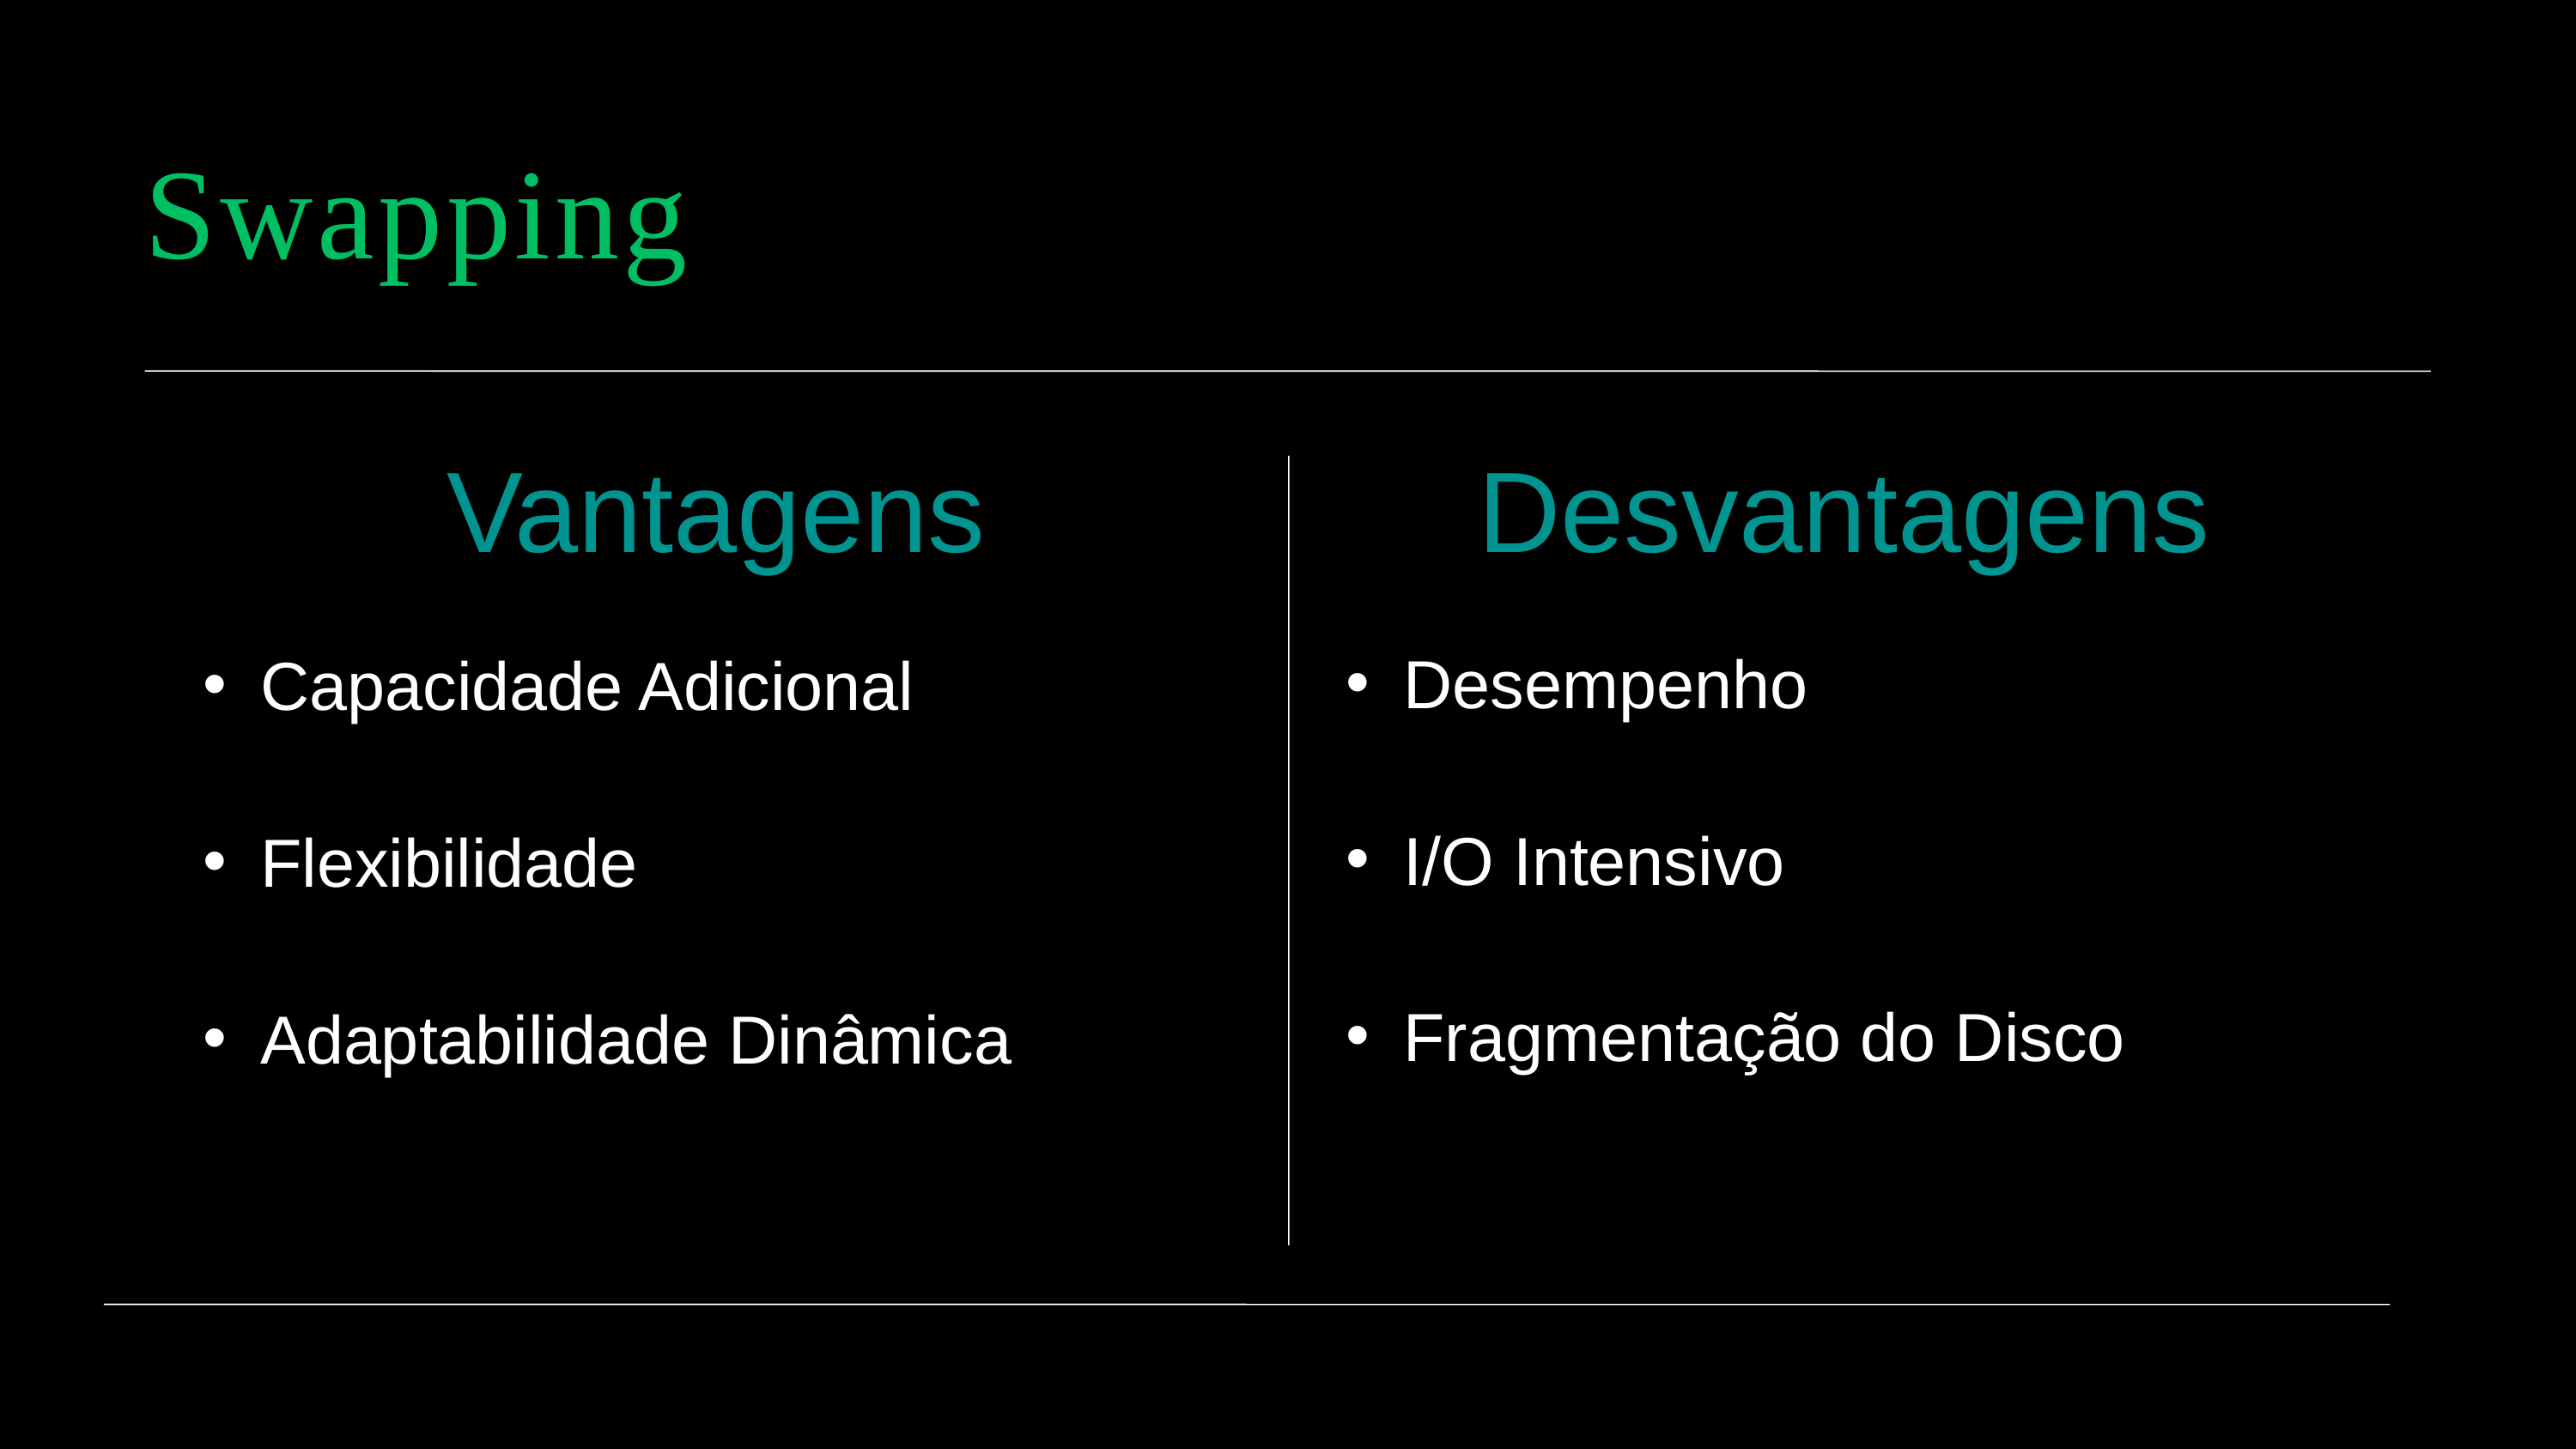

Swapping

Vantagens
Desvantagens

Desempenho

I/O Intensivo

Fragmentação do Disco

Capacidade Adicional

Flexibilidade

Adaptabilidade Dinâmica